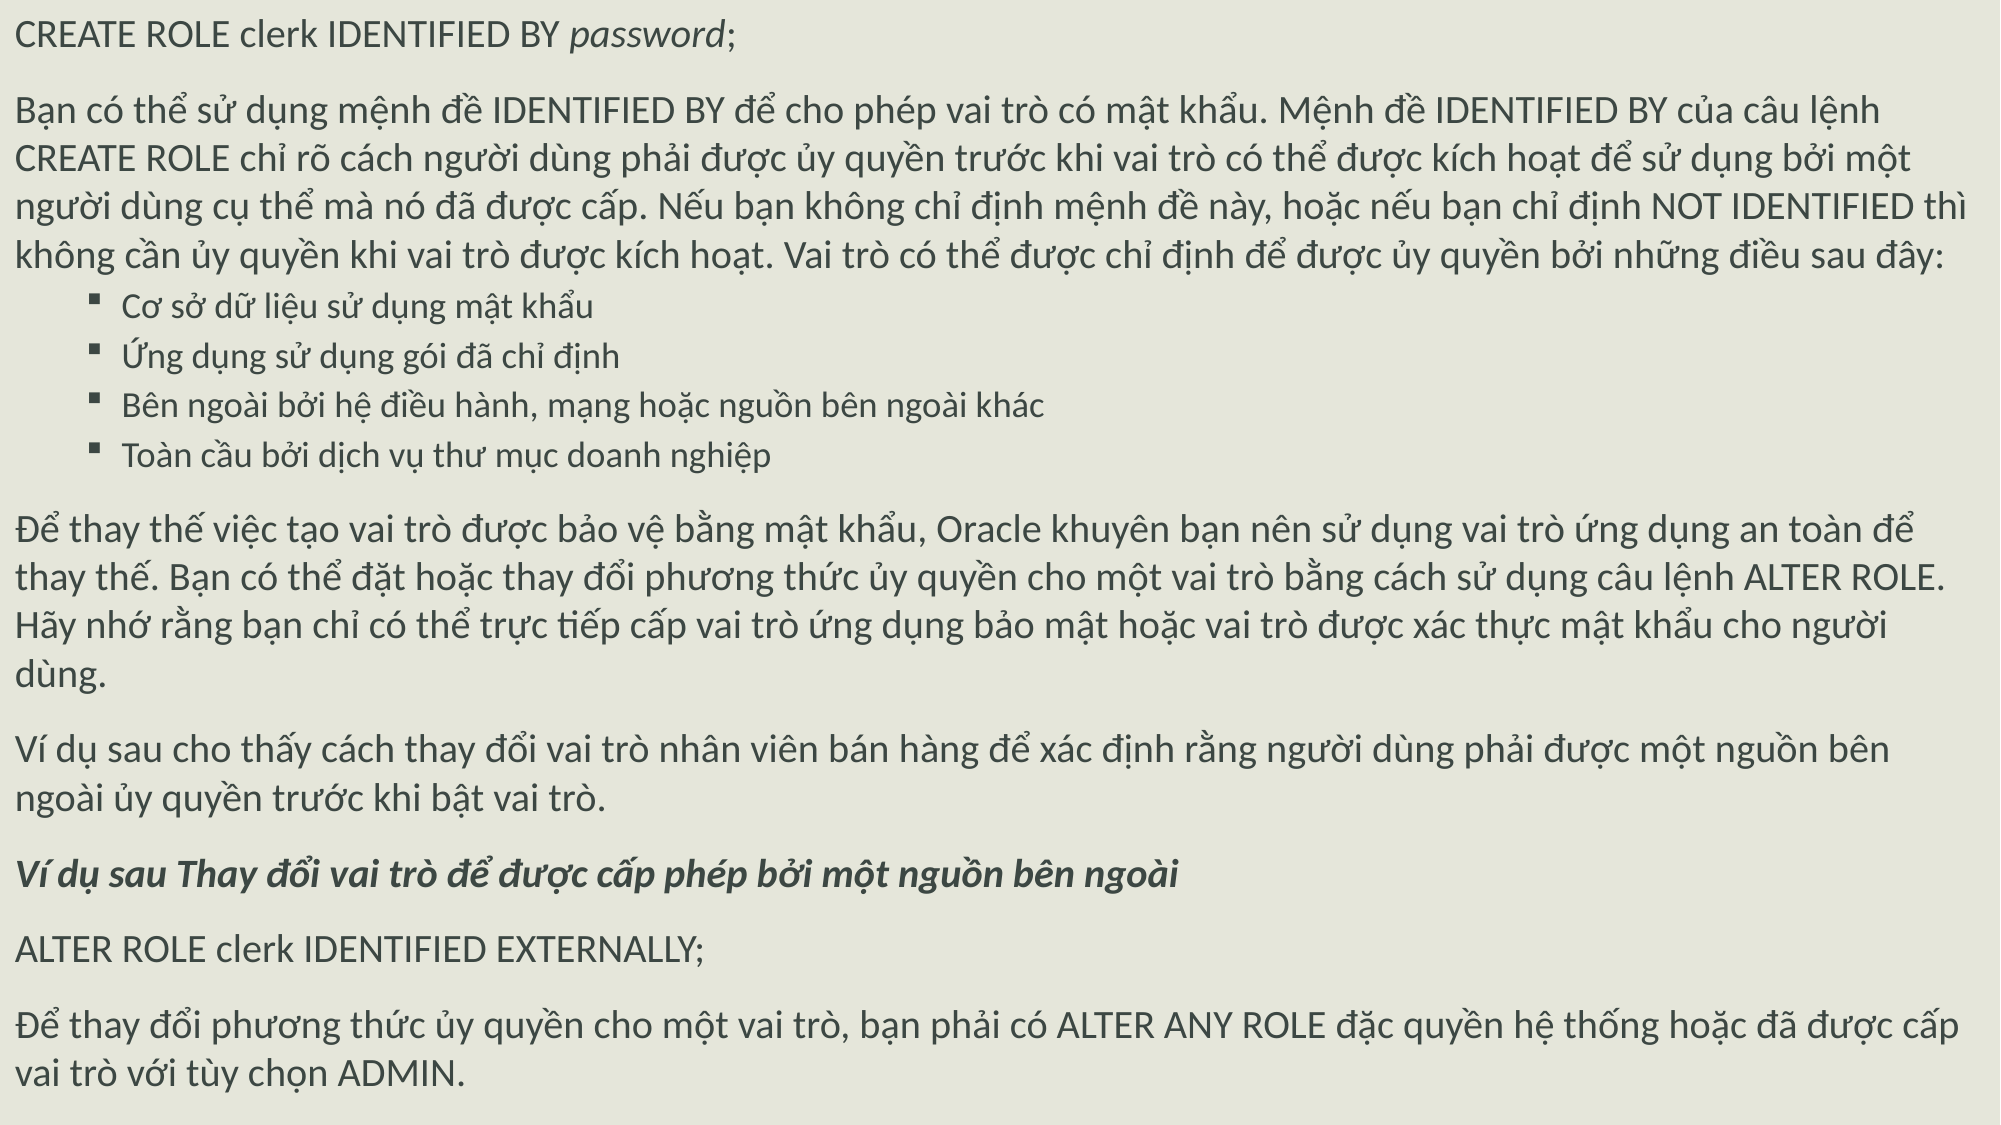

CREATE ROLE clerk IDENTIFIED BY password;
Bạn có thể sử dụng mệnh đề IDENTIFIED BY để cho phép vai trò có mật khẩu. Mệnh đề IDENTIFIED BY của câu lệnh CREATE ROLE chỉ rõ cách người dùng phải được ủy quyền trước khi vai trò có thể được kích hoạt để sử dụng bởi một người dùng cụ thể mà nó đã được cấp. Nếu bạn không chỉ định mệnh đề này, hoặc nếu bạn chỉ định NOT IDENTIFIED thì không cần ủy quyền khi vai trò được kích hoạt. Vai trò có thể được chỉ định để được ủy quyền bởi những điều sau đây:
Cơ sở dữ liệu sử dụng mật khẩu
Ứng dụng sử dụng gói đã chỉ định
Bên ngoài bởi hệ điều hành, mạng hoặc nguồn bên ngoài khác
Toàn cầu bởi dịch vụ thư mục doanh nghiệp
Để thay thế việc tạo vai trò được bảo vệ bằng mật khẩu, Oracle khuyên bạn nên sử dụng vai trò ứng dụng an toàn để thay thế. Bạn có thể đặt hoặc thay đổi phương thức ủy quyền cho một vai trò bằng cách sử dụng câu lệnh ALTER ROLE. Hãy nhớ rằng bạn chỉ có thể trực tiếp cấp vai trò ứng dụng bảo mật hoặc vai trò được xác thực mật khẩu cho người dùng.
Ví dụ sau cho thấy cách thay đổi vai trò nhân viên bán hàng để xác định rằng người dùng phải được một nguồn bên ngoài ủy quyền trước khi bật vai trò.
Ví dụ sau Thay đổi vai trò để được cấp phép bởi một nguồn bên ngoài
ALTER ROLE clerk IDENTIFIED EXTERNALLY;
Để thay đổi phương thức ủy quyền cho một vai trò, bạn phải có ALTER ANY ROLE đặc quyền hệ thống hoặc đã được cấp vai trò với tùy chọn ADMIN.